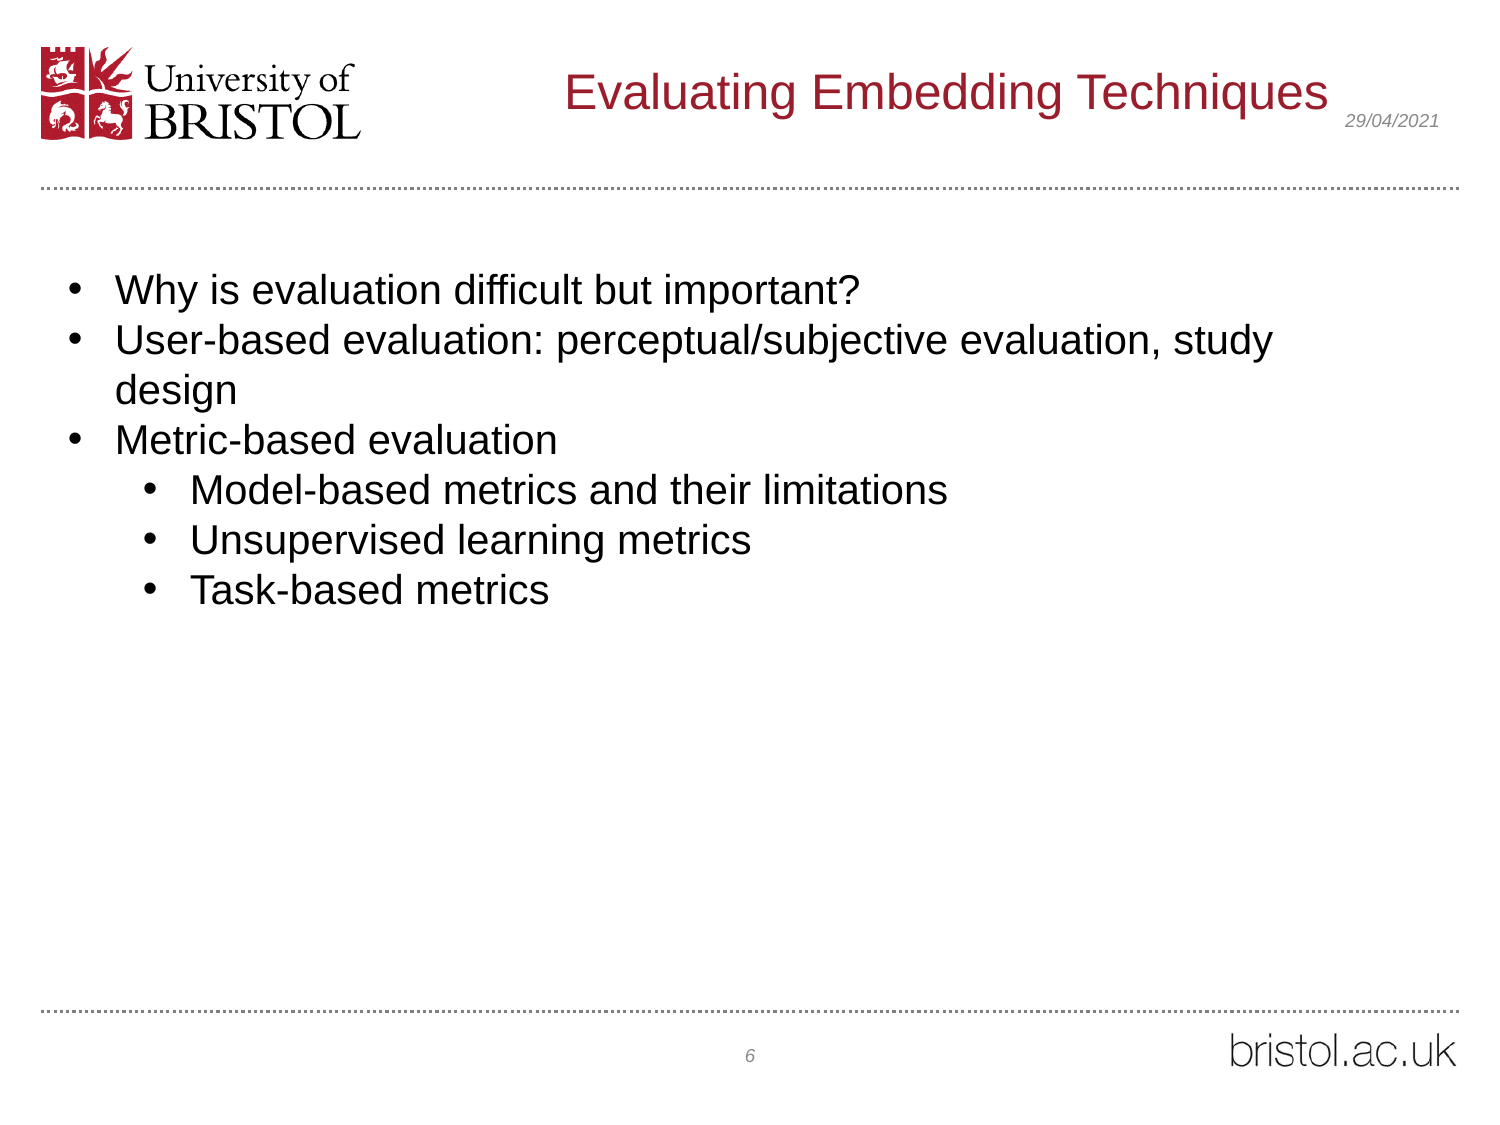

# Evaluating Embedding Techniques
29/04/2021
Why is evaluation difficult but important?
User-based evaluation: perceptual/subjective evaluation, study design
Metric-based evaluation
Model-based metrics and their limitations
Unsupervised learning metrics
Task-based metrics

6